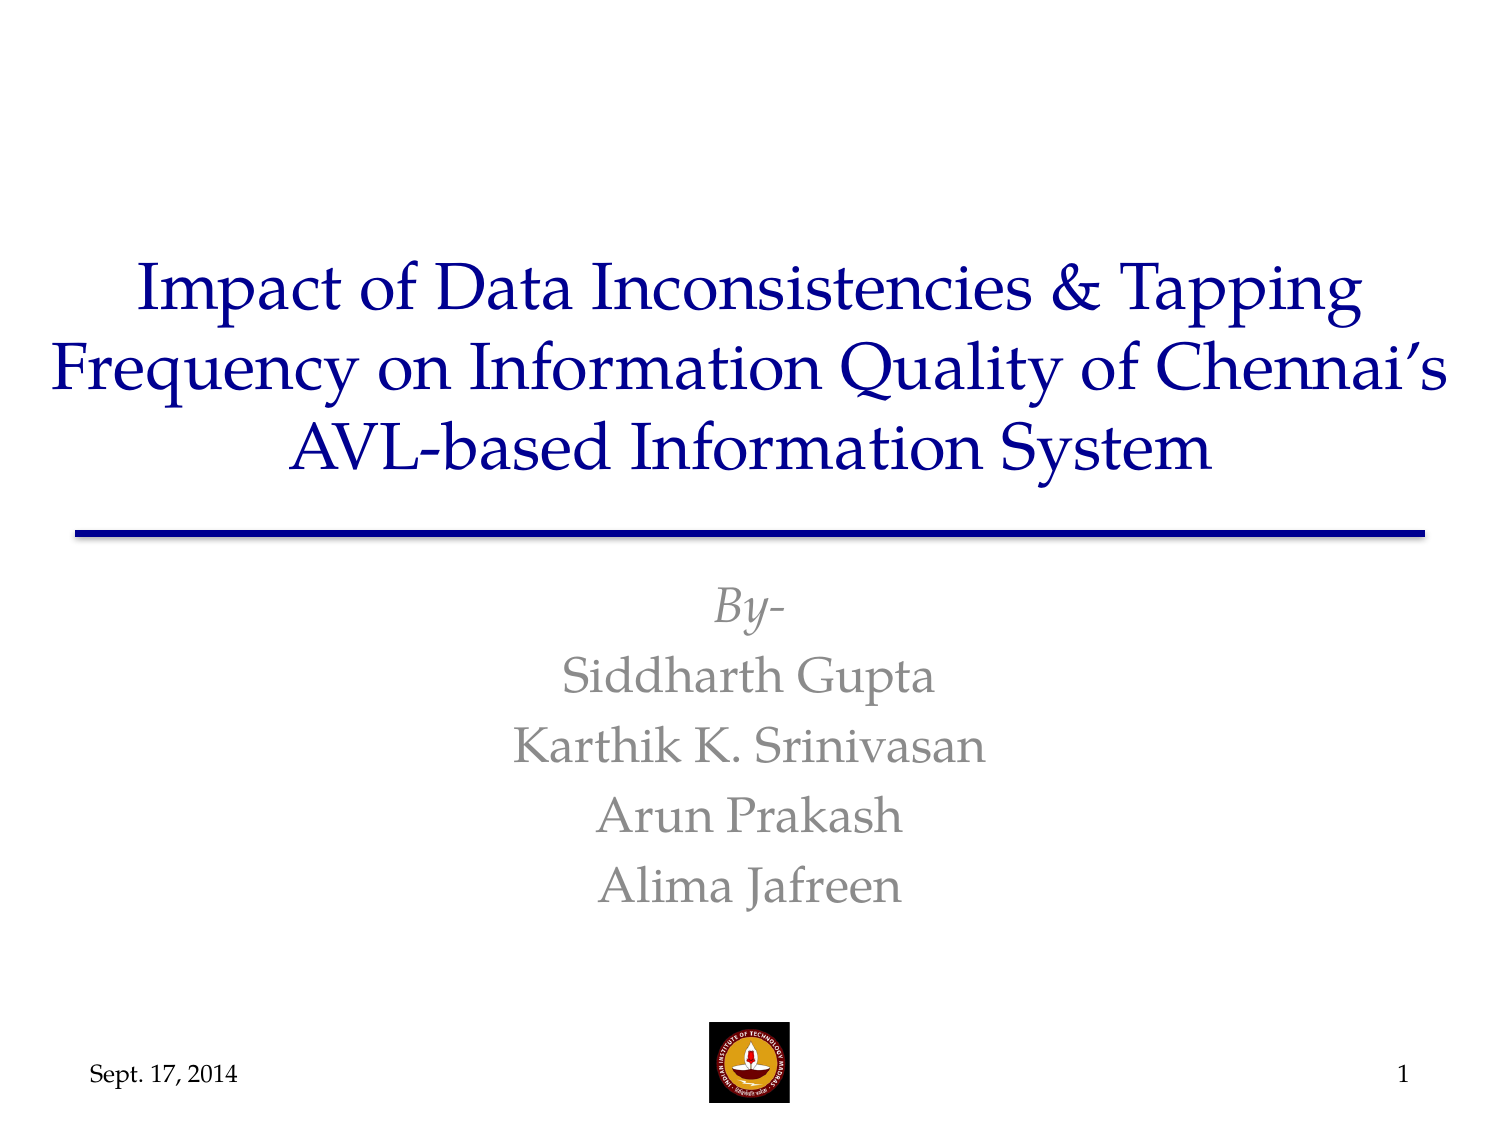

# Impact of Data Inconsistencies & Tapping Frequency on Information Quality of Chennai’s AVL-based Information System
By-
Siddharth Gupta
Karthik K. Srinivasan
Arun Prakash
Alima Jafreen
Sept. 17, 2014
1